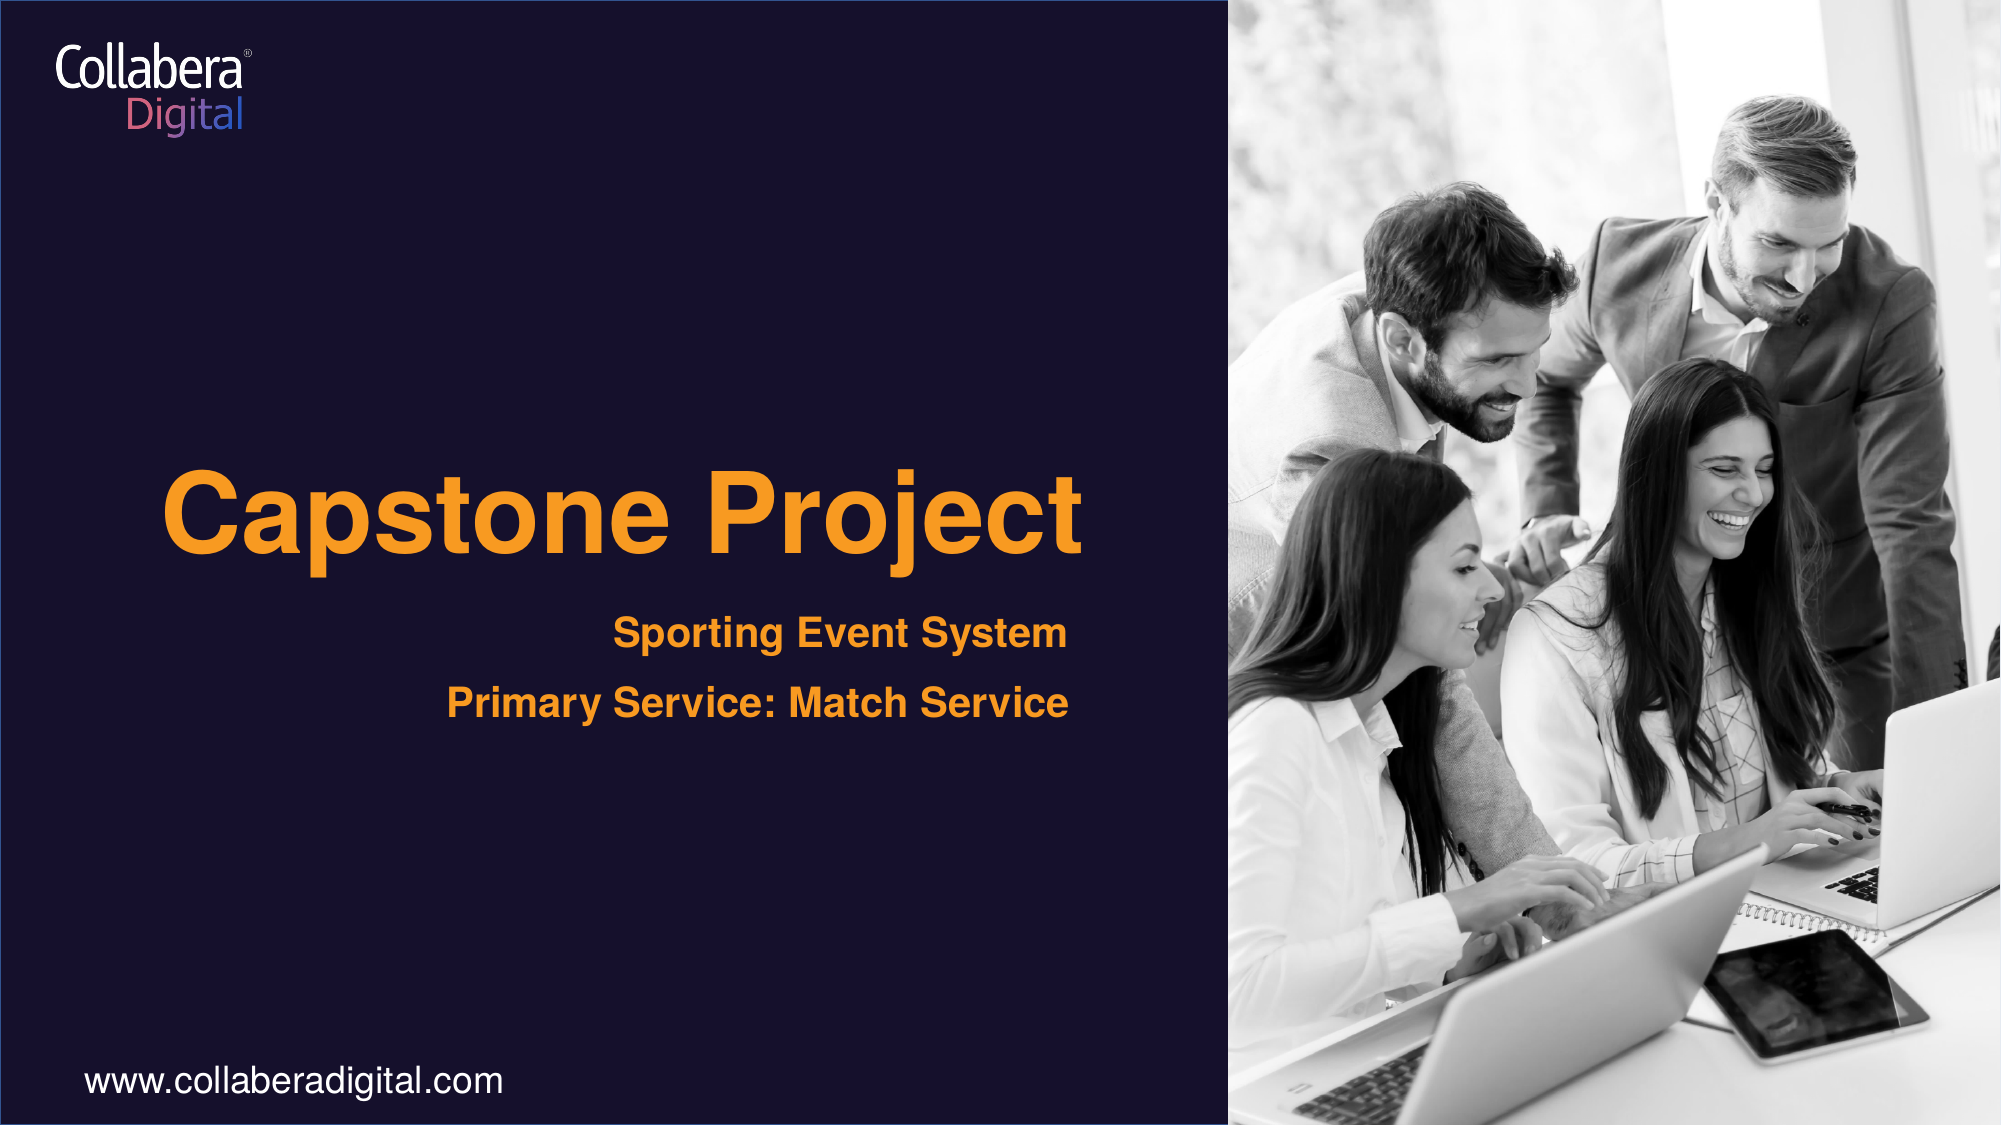

Capstone Project
Sporting Event System
Primary Service: Match Service
www.collaberadigital.com